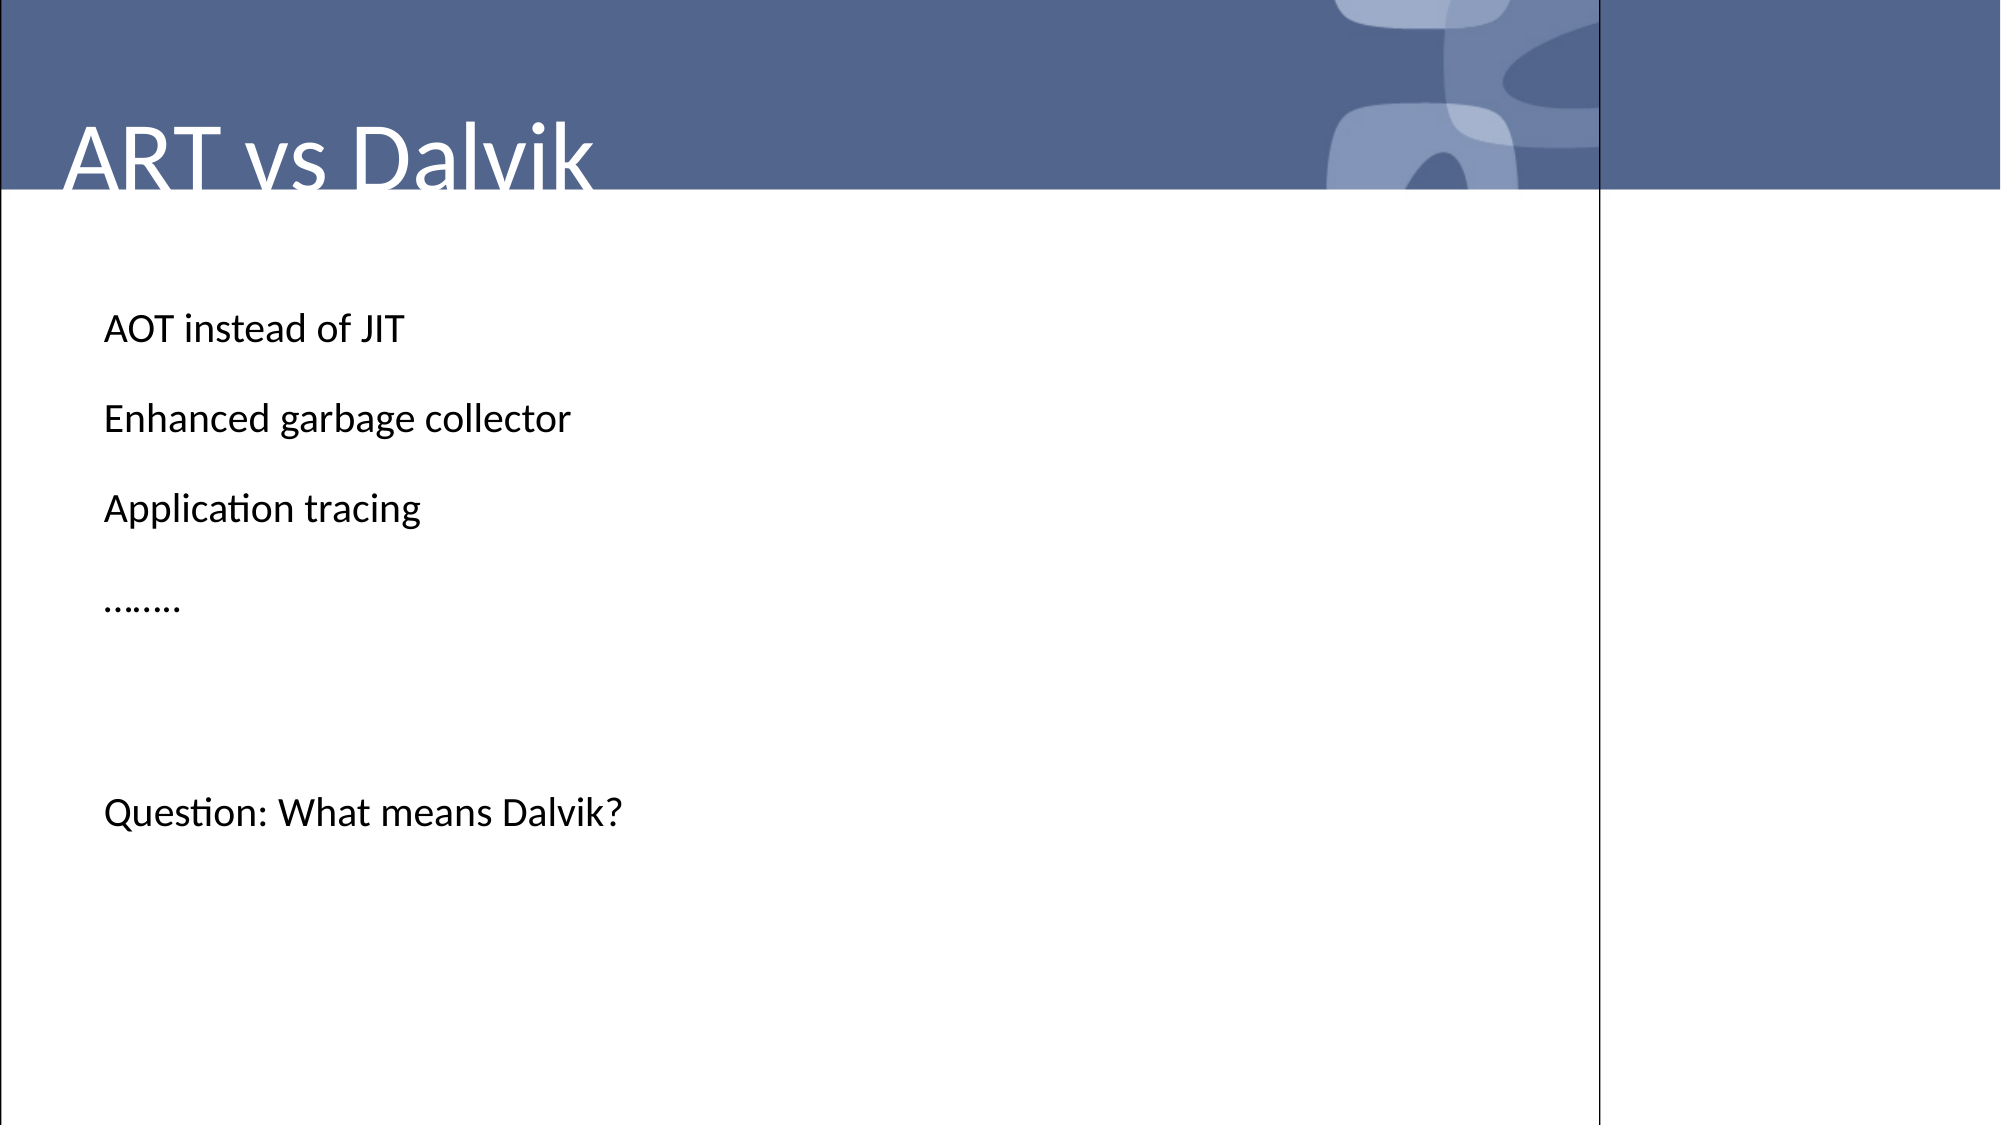

# ART vs Dalvik
AOT instead of JIT

Enhanced garbage collector

Application tracing

……..

Question: What means Dalvik?